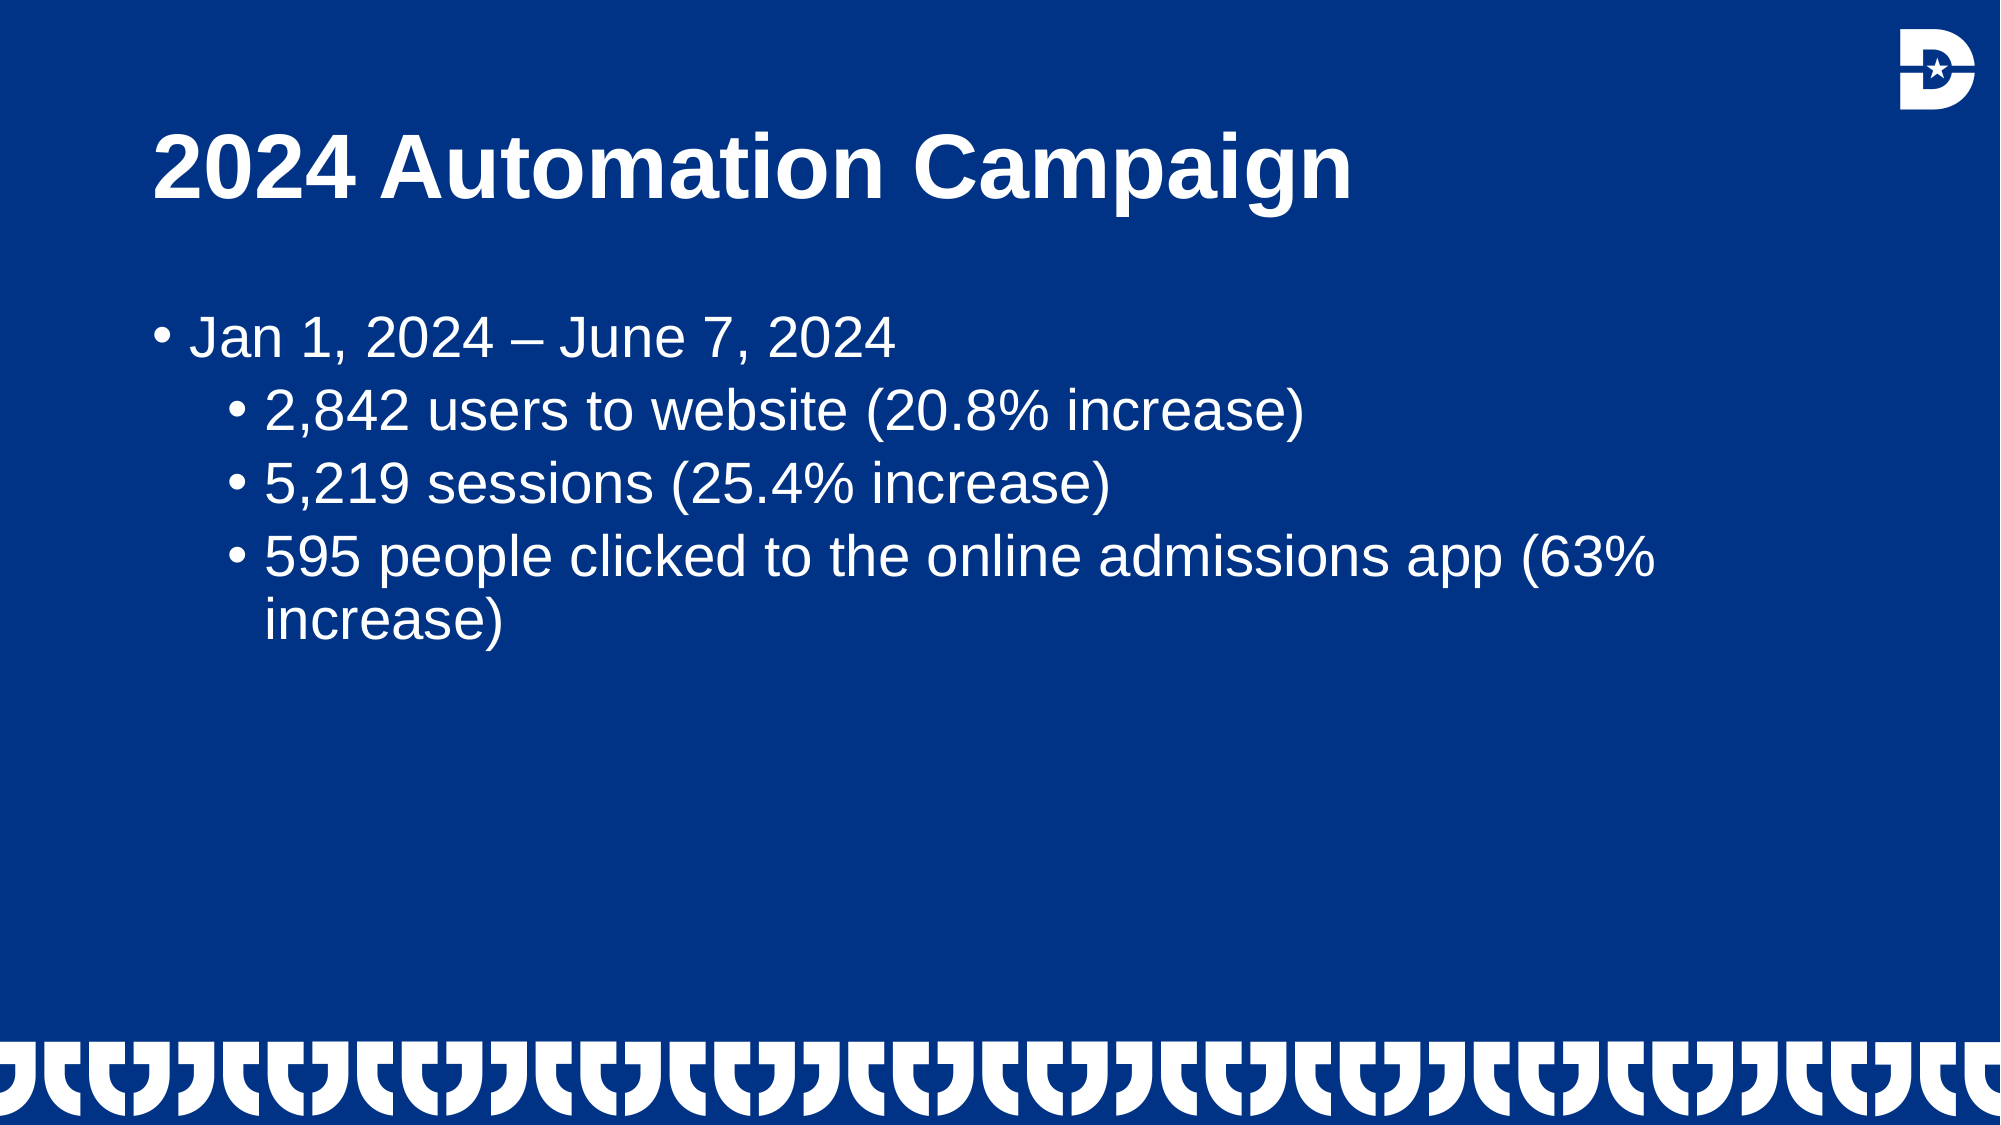

# 2024 Automation Campaign
Jan 1, 2024 – June 7, 2024
2,842 users to website (20.8% increase)
5,219 sessions (25.4% increase)
595 people clicked to the online admissions app (63% increase)